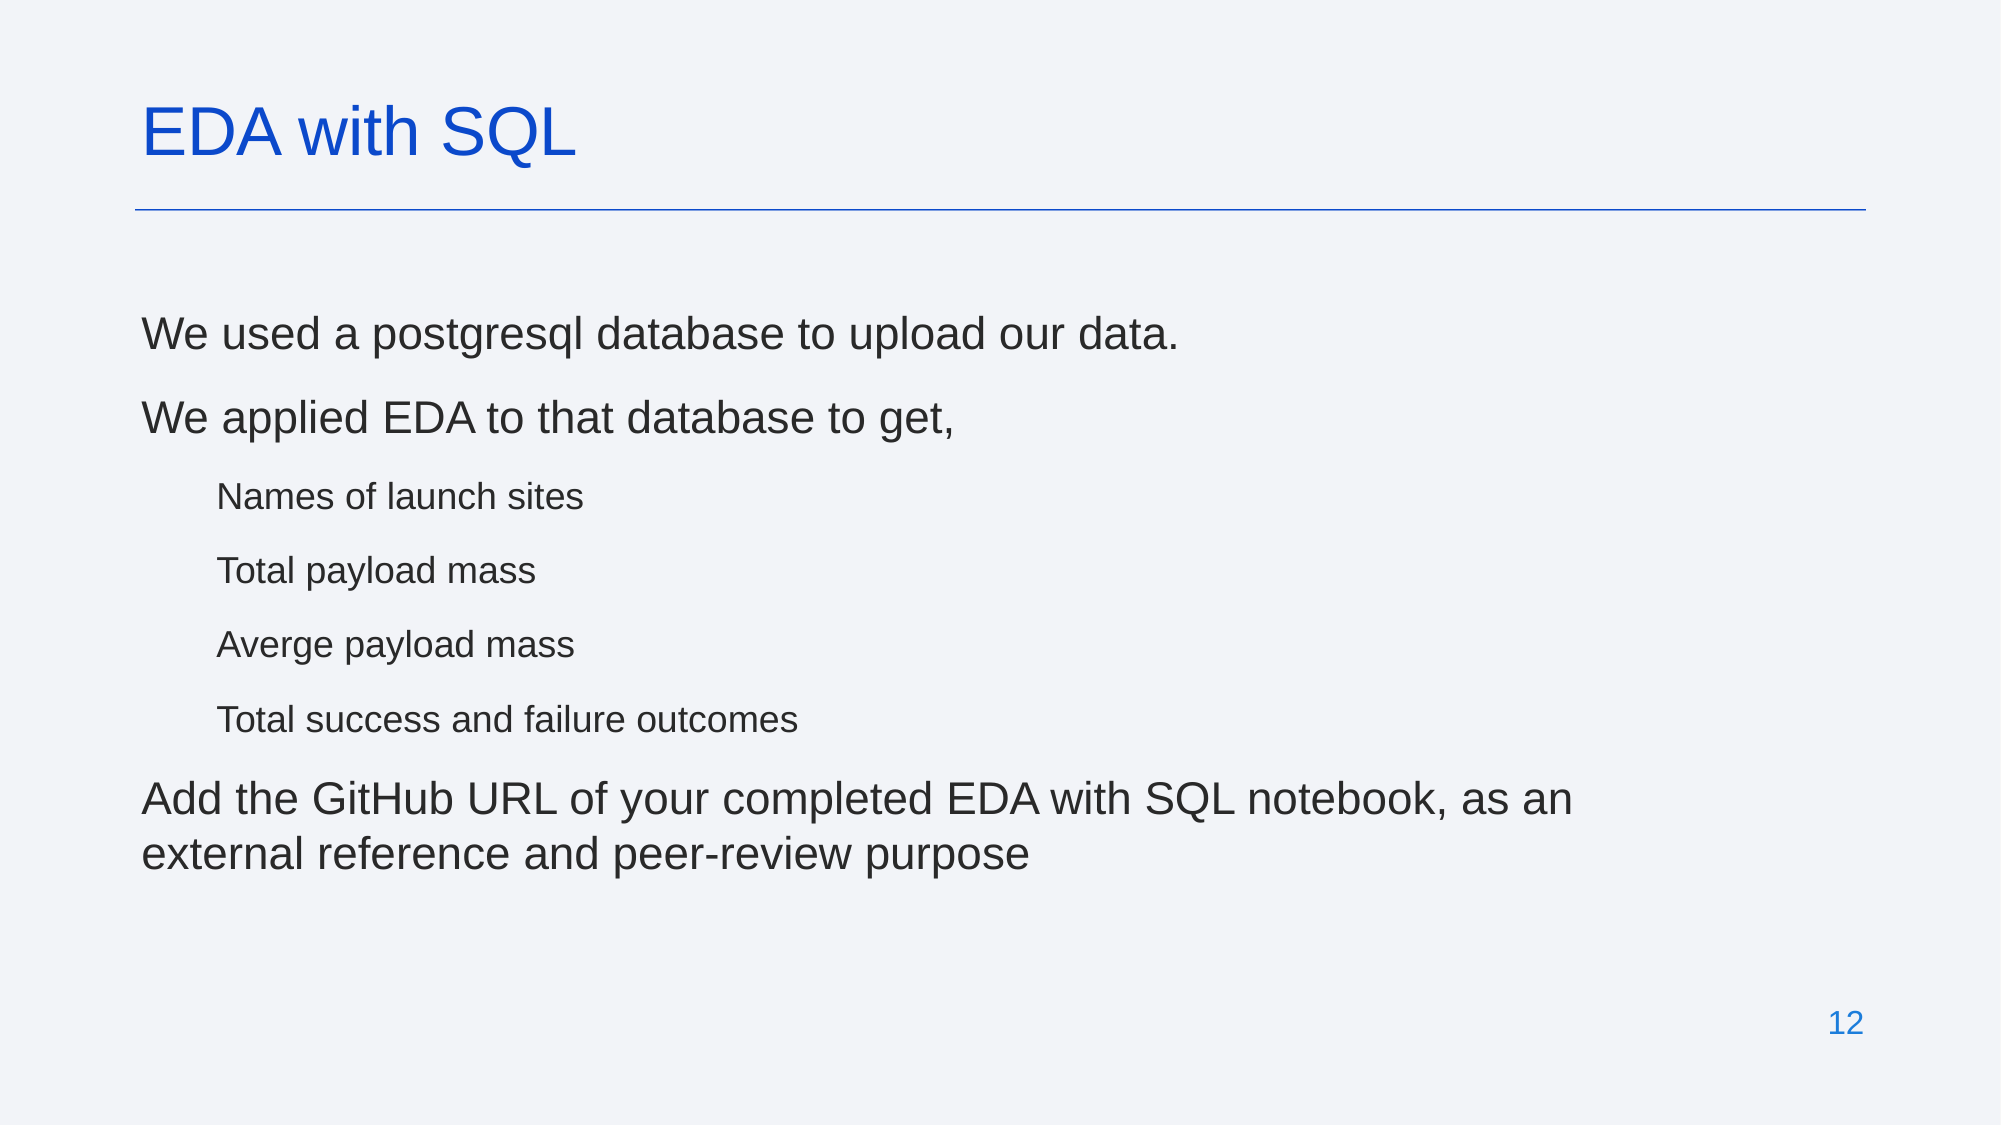

EDA with SQL
We used a postgresql database to upload our data.
We applied EDA to that database to get,
Names of launch sites
Total payload mass
Averge payload mass
Total success and failure outcomes
Add the GitHub URL of your completed EDA with SQL notebook, as an external reference and peer-review purpose

12